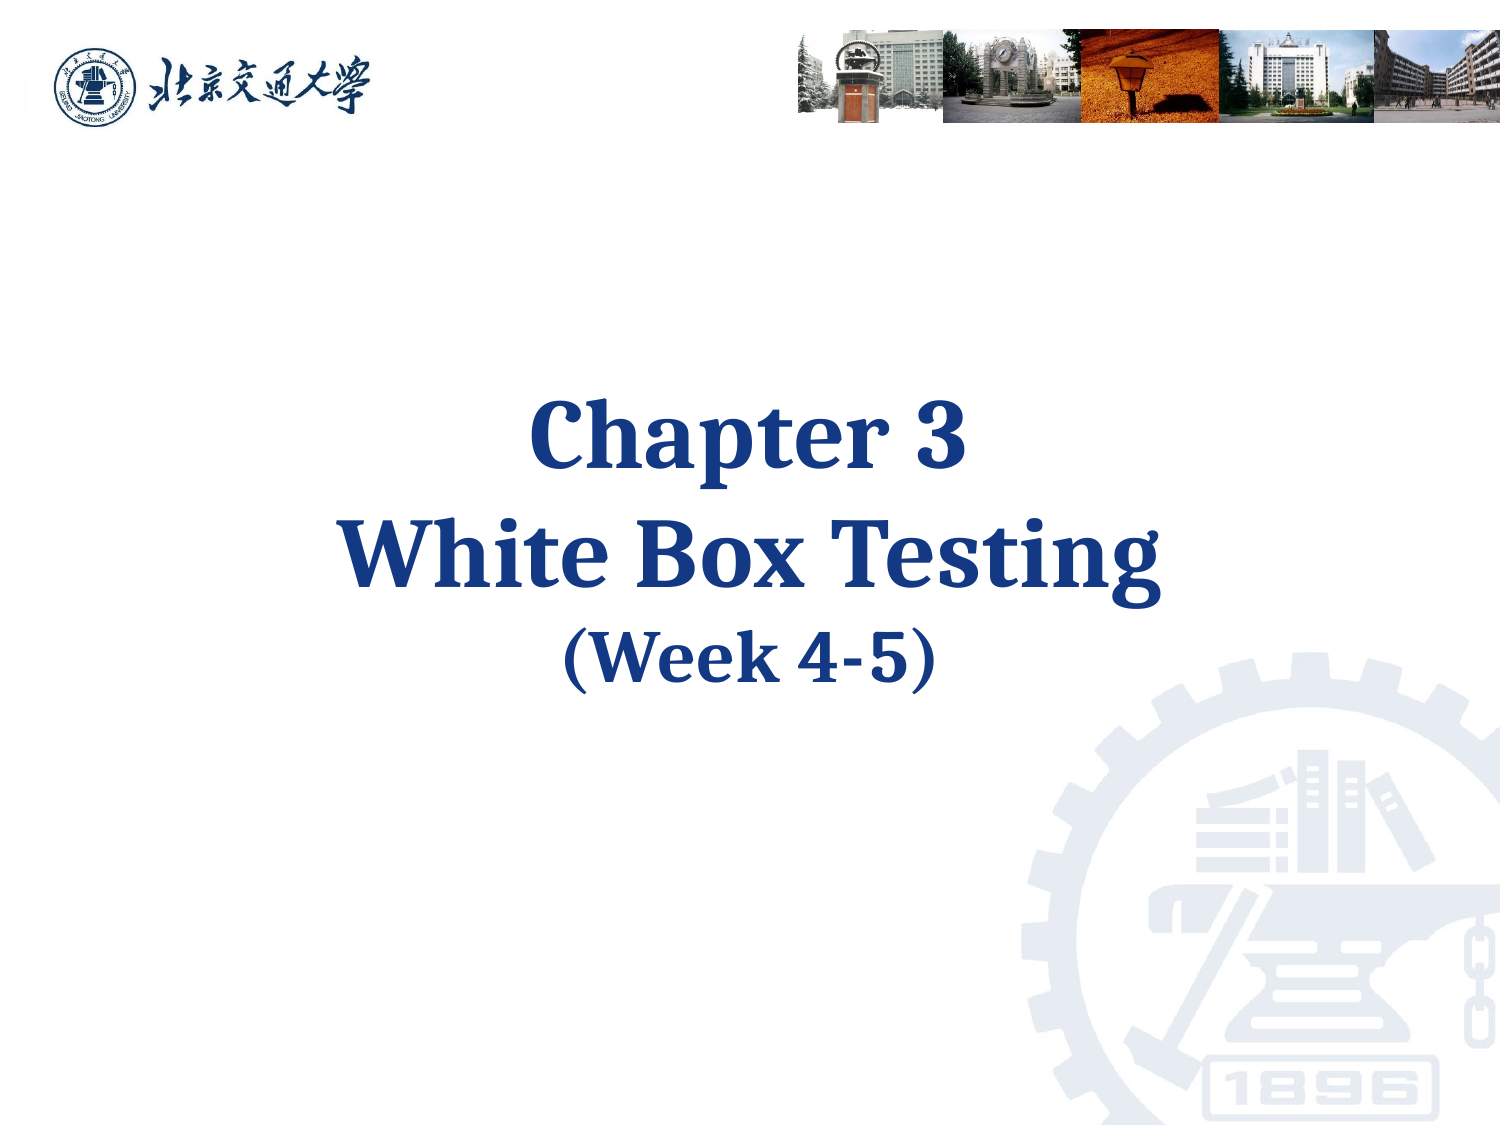

# Chapter 3 White Box Testing (Week 4-5)